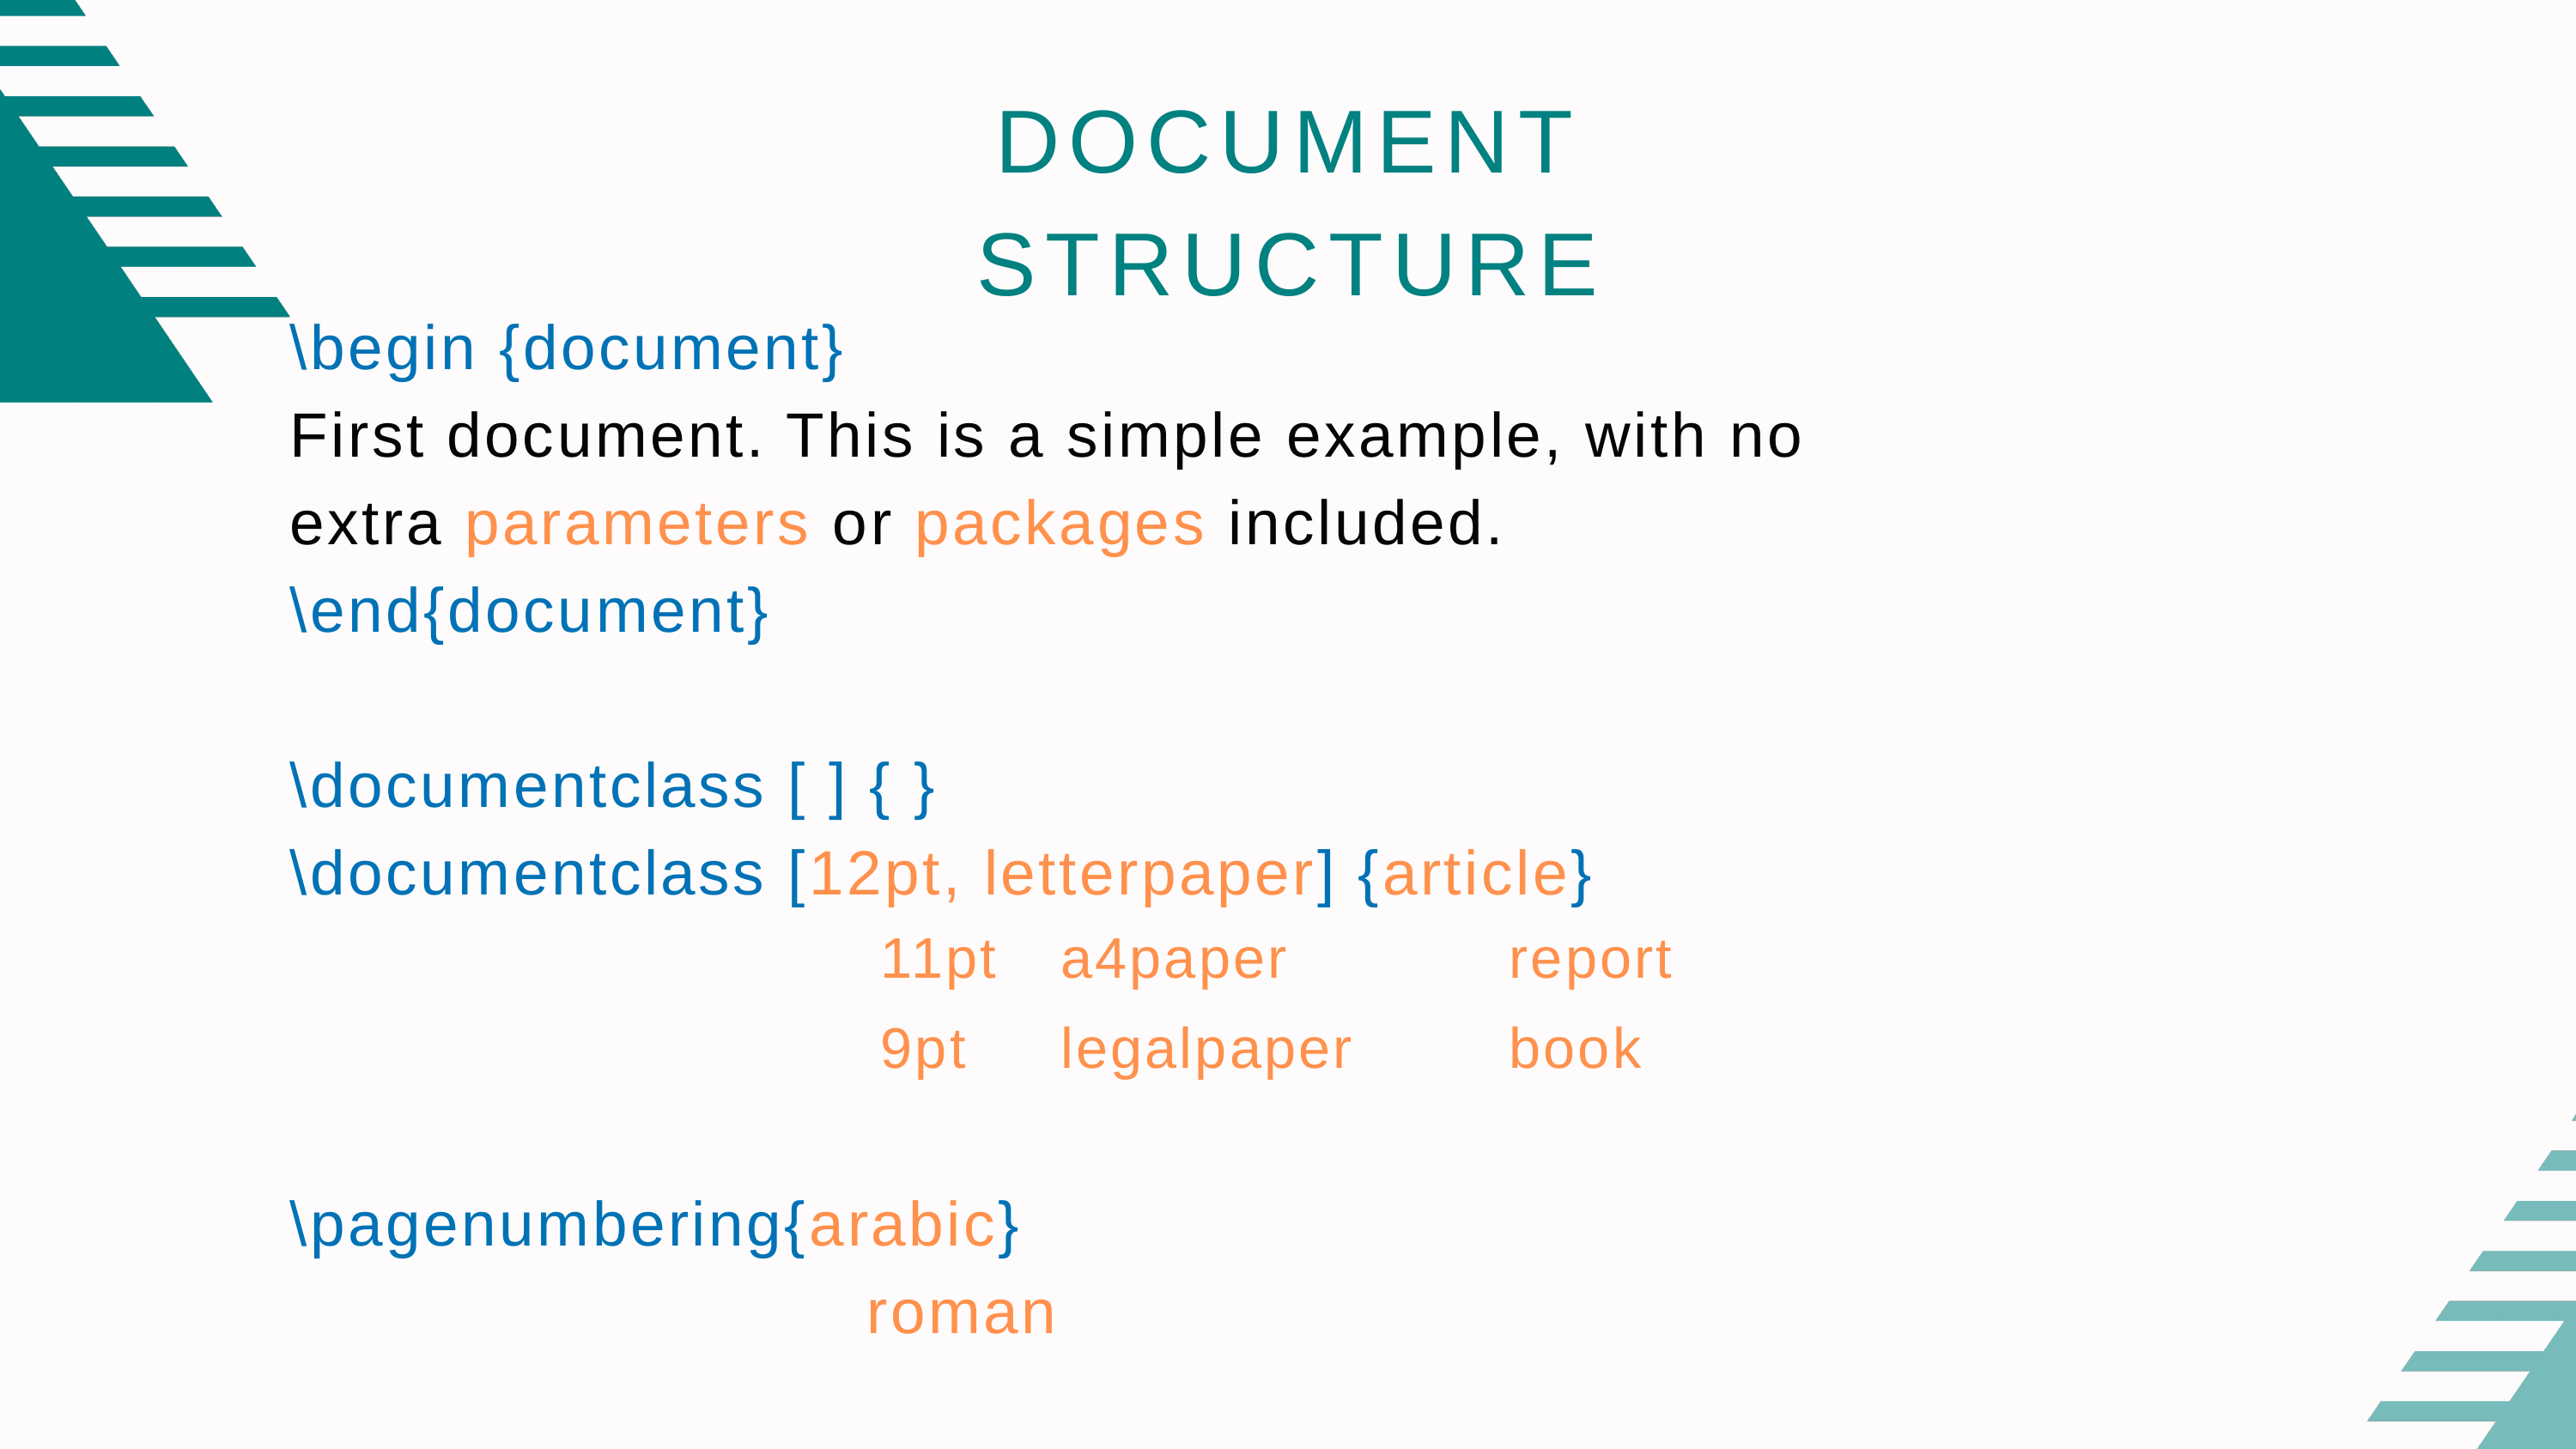

DOCUMENT STRUCTURE
\begin {document}
First document. This is a simple example, with no
extra parameters or packages included.
\end{document}

\documentclass [ ] { }
\documentclass [12pt, letterpaper] {article}

\pagenumbering{arabic}
				   roman
11pt
9pt
a4paper
legalpaper

report
book